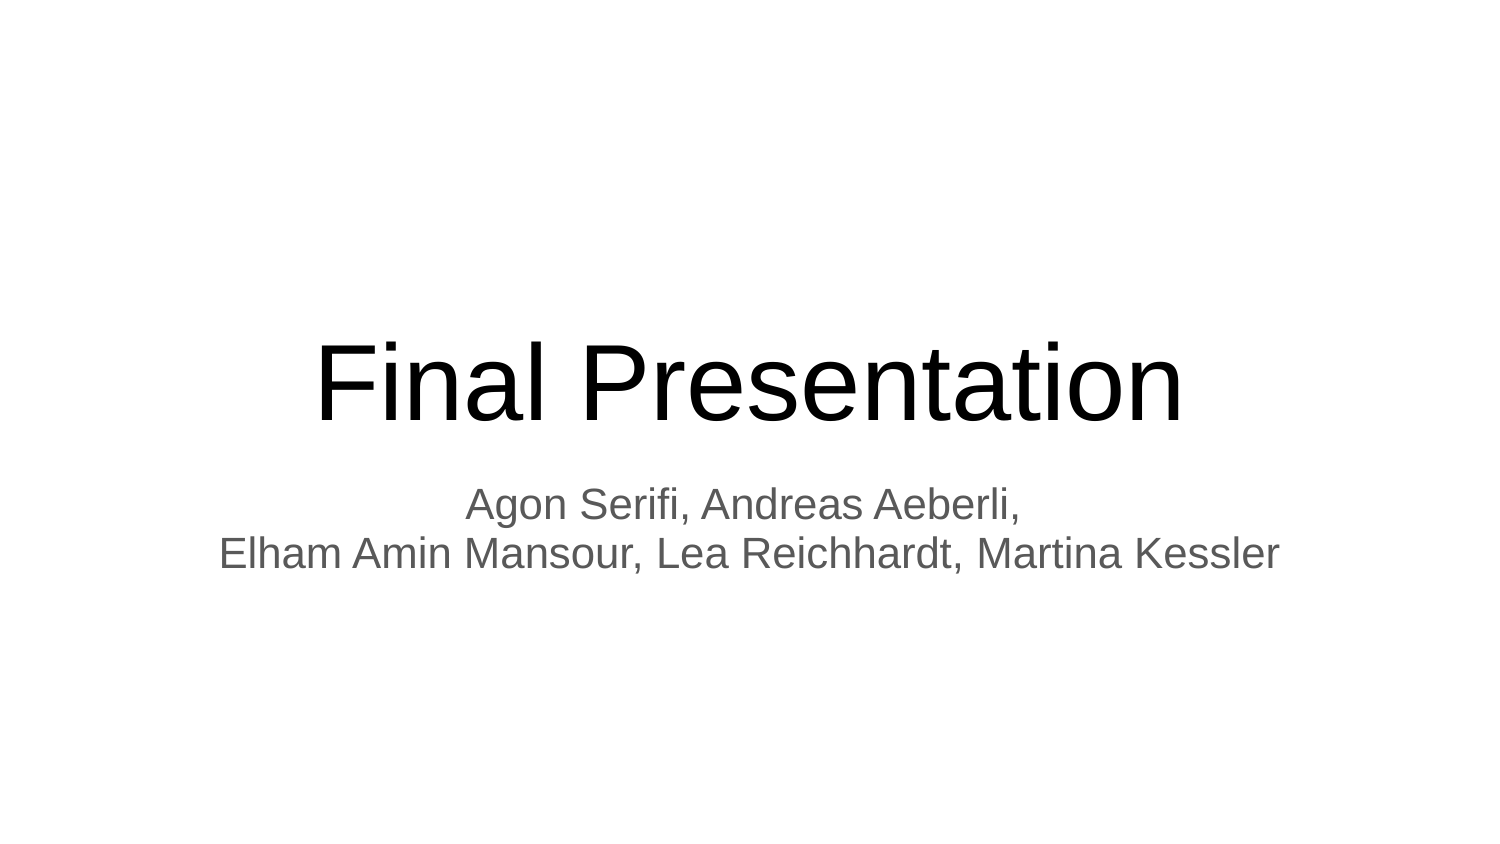

# Final Presentation
Agon Serifi, Andreas Aeberli,
Elham Amin Mansour, Lea Reichhardt, Martina Kessler